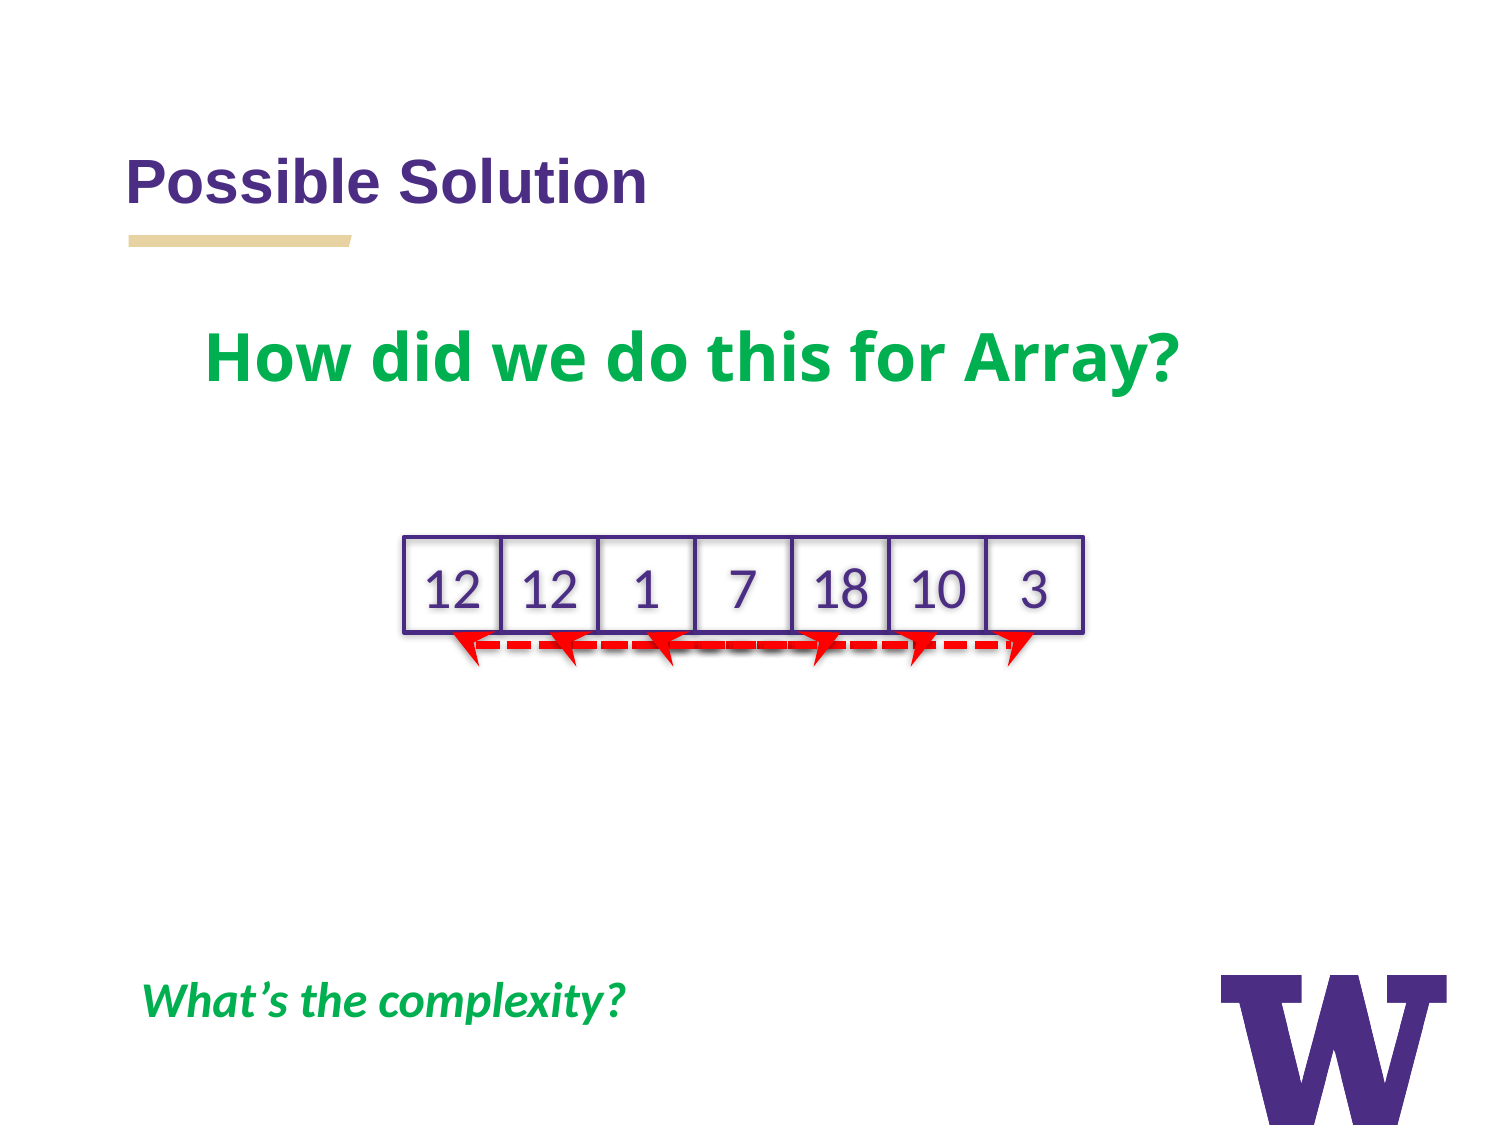

# Possible Solution
How did we do this for Array?
12
12
1
7
18
10
3
What’s the complexity?